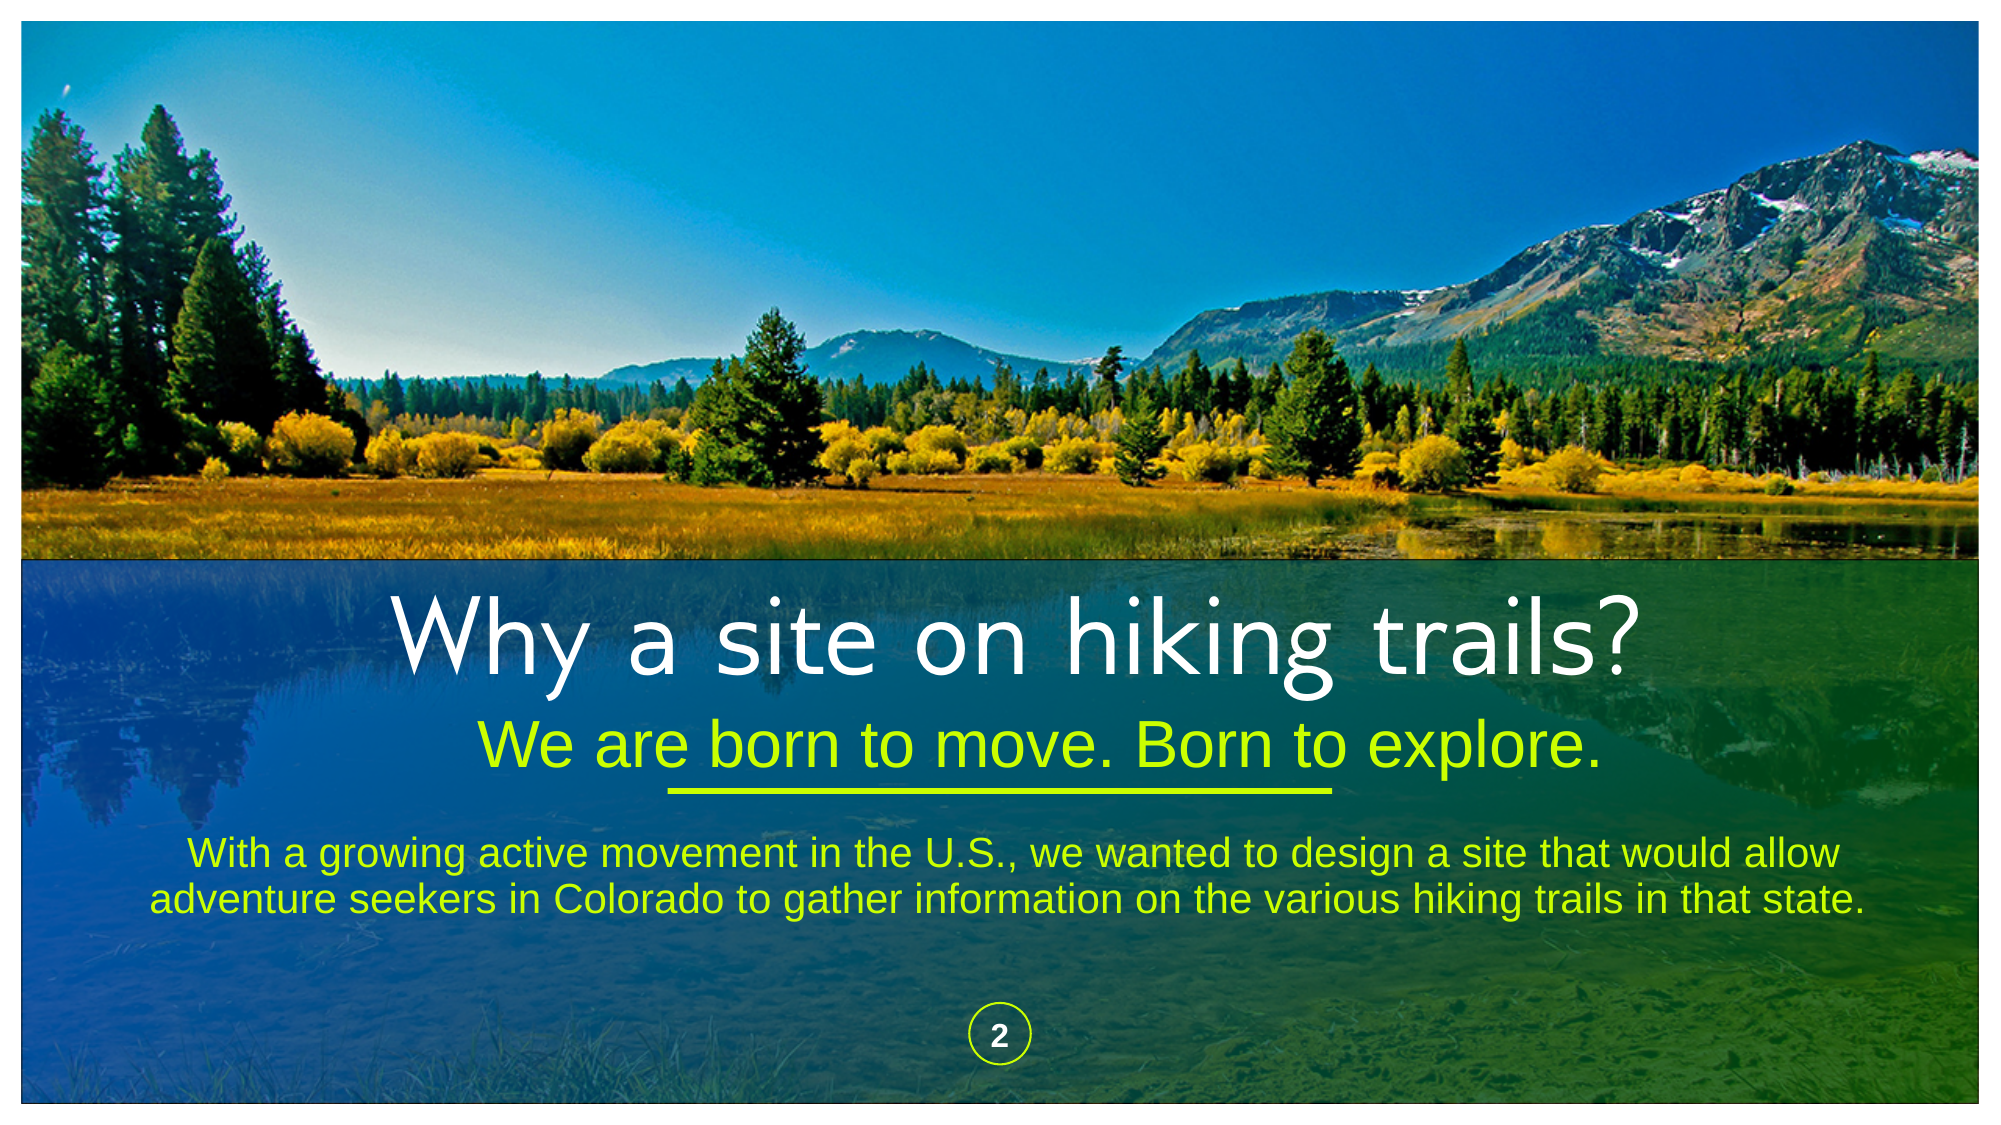

# Why a site on hiking trails?
We are born to move. Born to explore.
With a growing active movement in the U.S., we wanted to design a site that would allow adventure seekers in Colorado to gather information on the various hiking trails in that state.
2